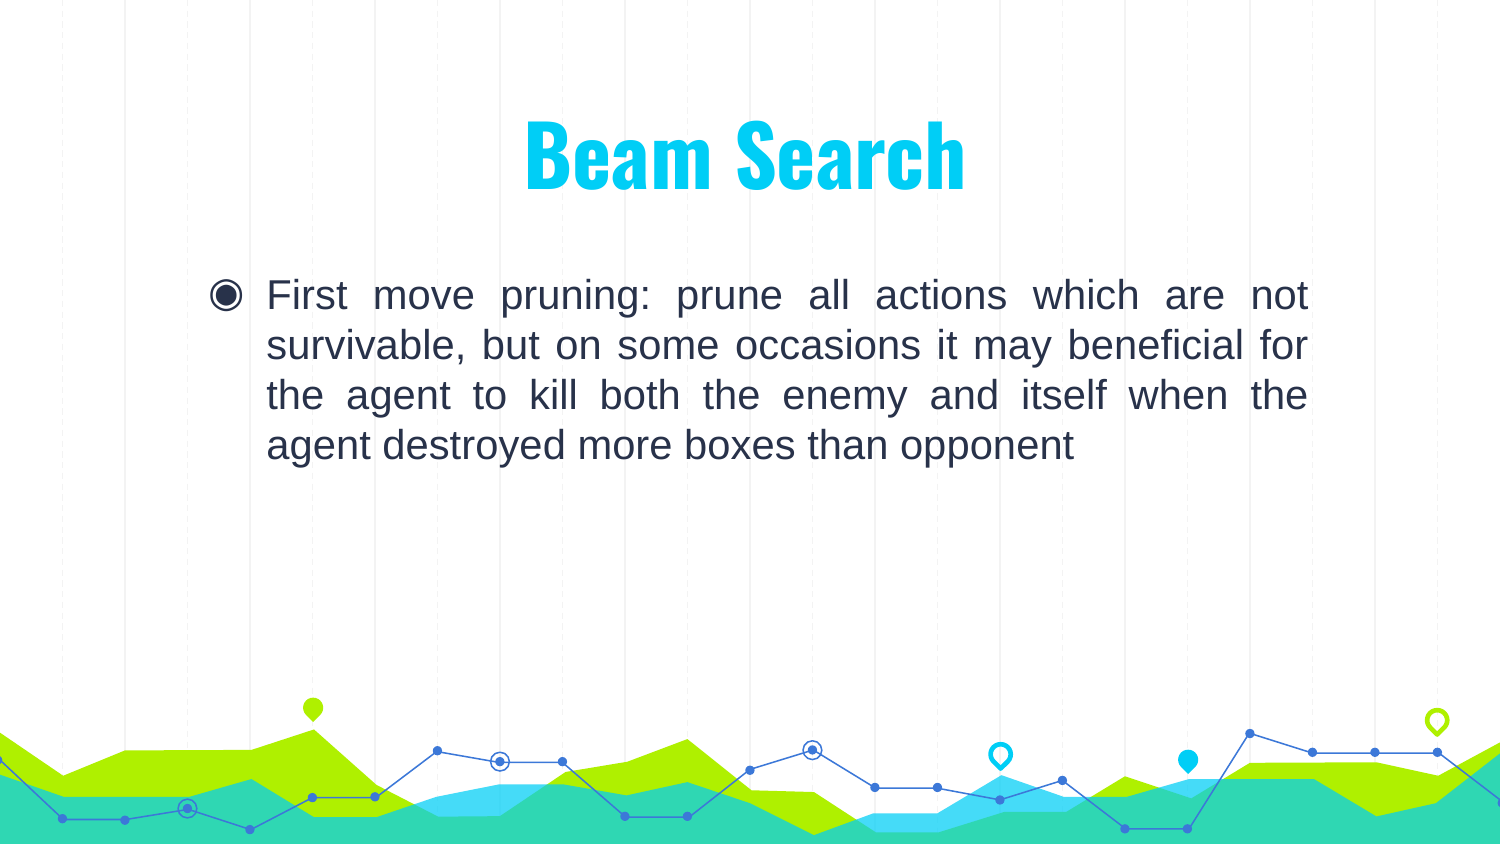

# Beam Search
First move pruning: prune all actions which are not survivable, but on some occasions it may beneficial for the agent to kill both the enemy and itself when the agent destroyed more boxes than opponent